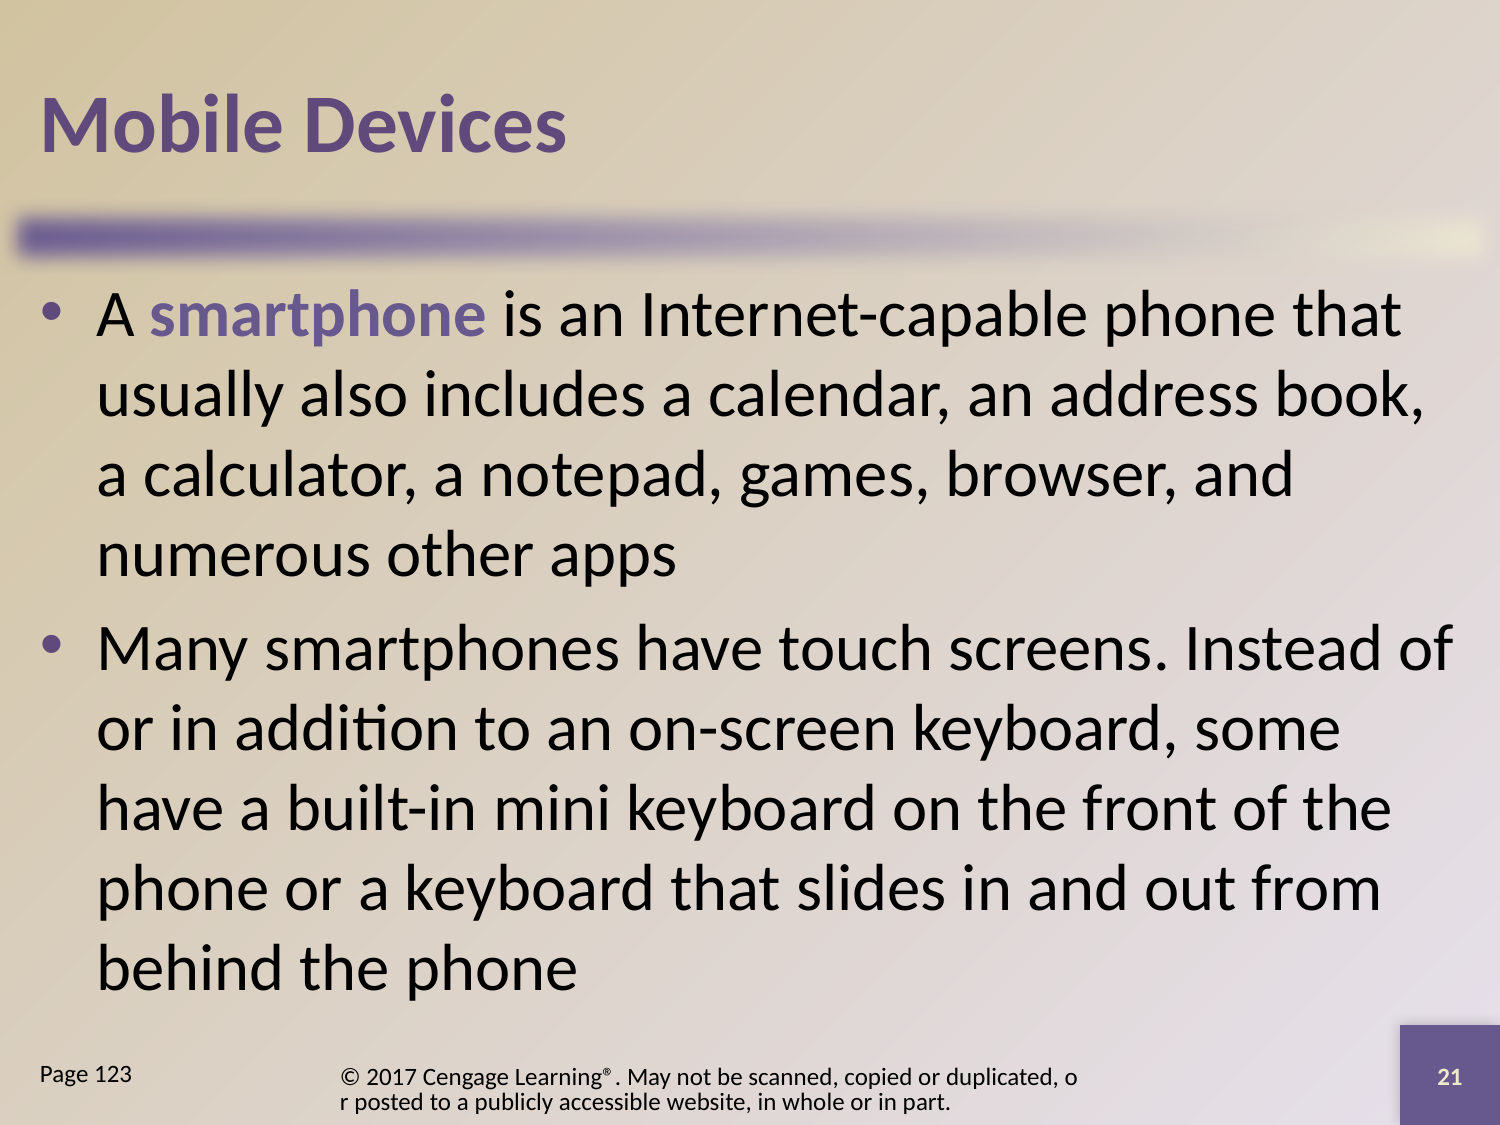

# Mobile Devices
A smartphone is an Internet-capable phone that usually also includes a calendar, an address book, a calculator, a notepad, games, browser, and numerous other apps
Many smartphones have touch screens. Instead of or in addition to an on-screen keyboard, some have a built-in mini keyboard on the front of the phone or a keyboard that slides in and out from behind the phone
21
© 2017 Cengage Learning®. May not be scanned, copied or duplicated, or posted to a publicly accessible website, in whole or in part.
Page 123